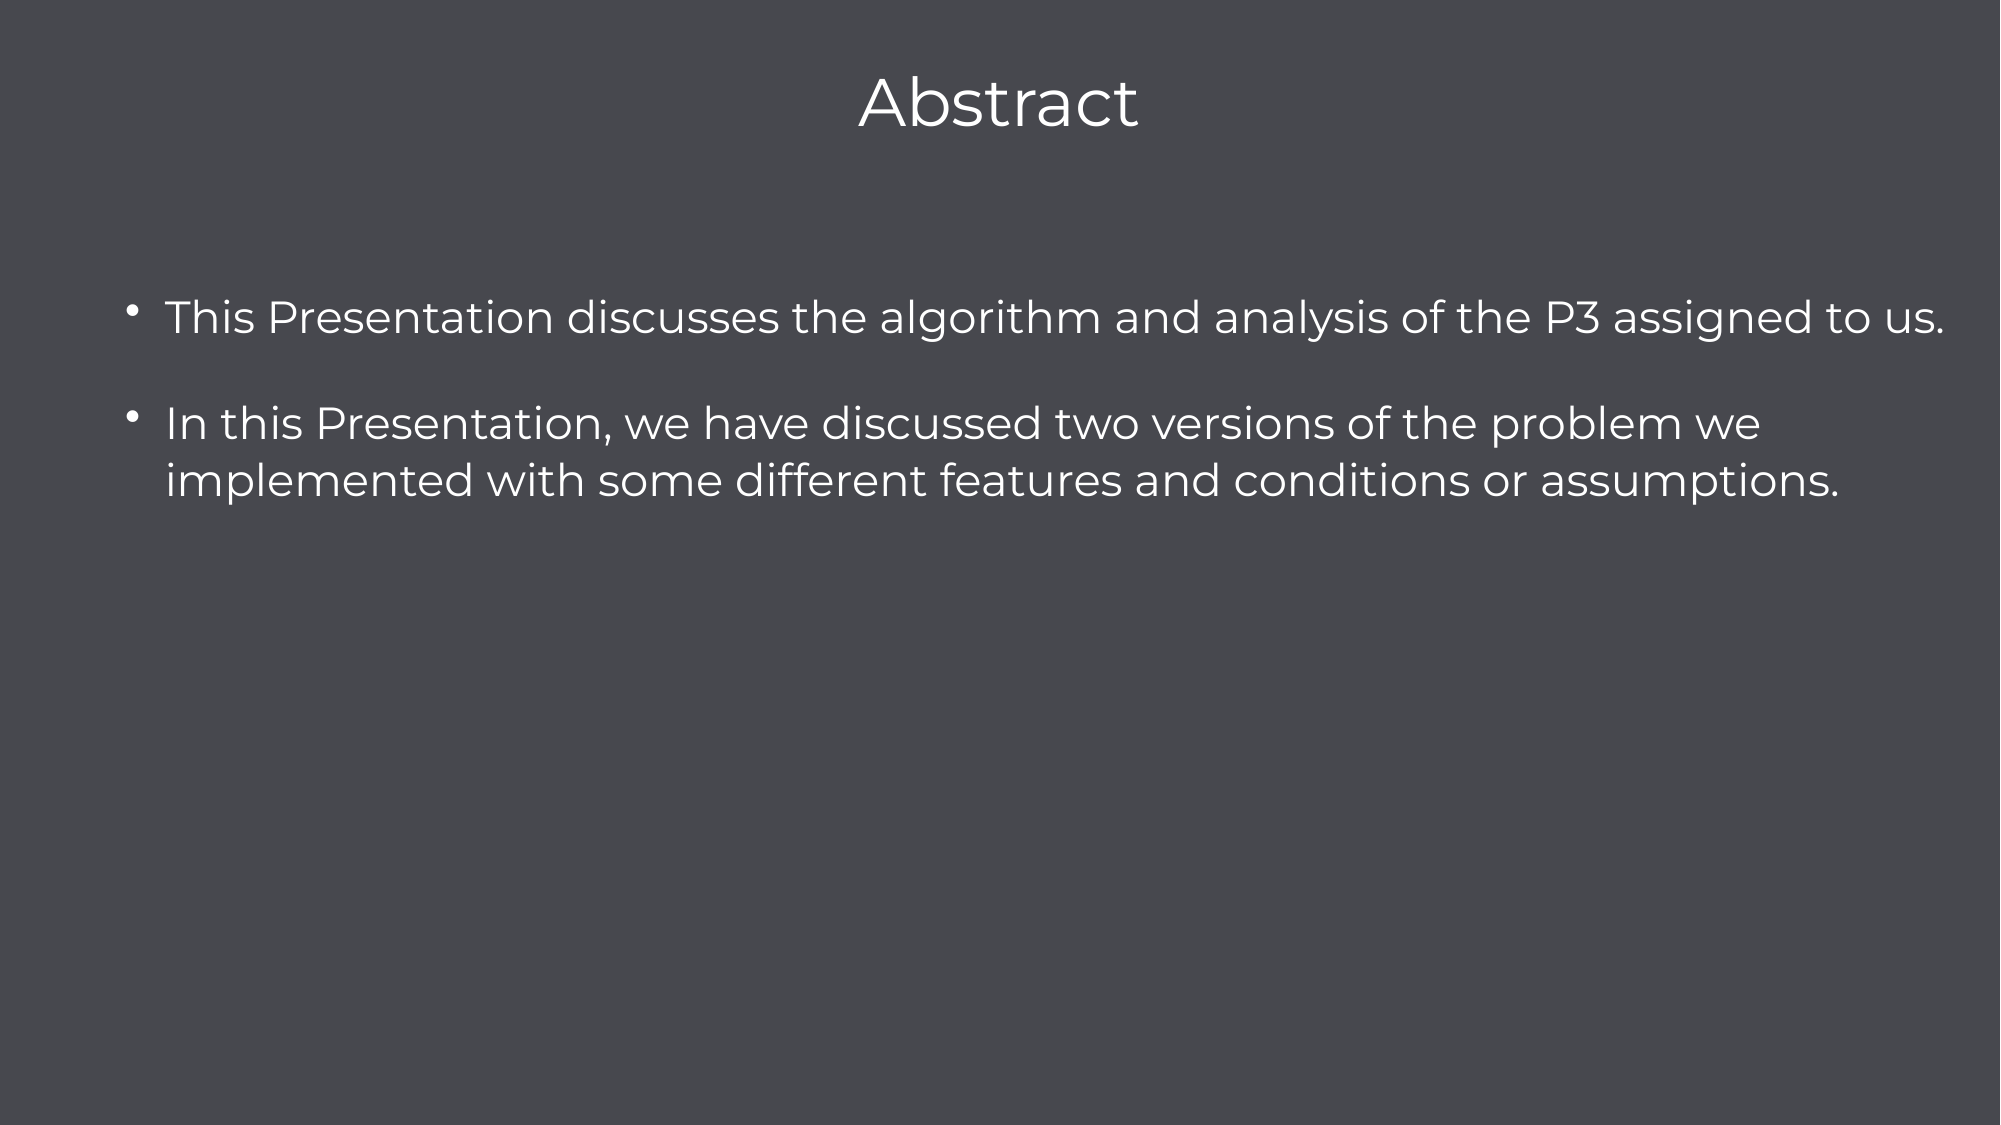

Abstract
This Presentation discusses the algorithm and analysis of the P3 assigned to us.
In this Presentation, we have discussed two versions of the problem we implemented with some different features and conditions or assumptions.